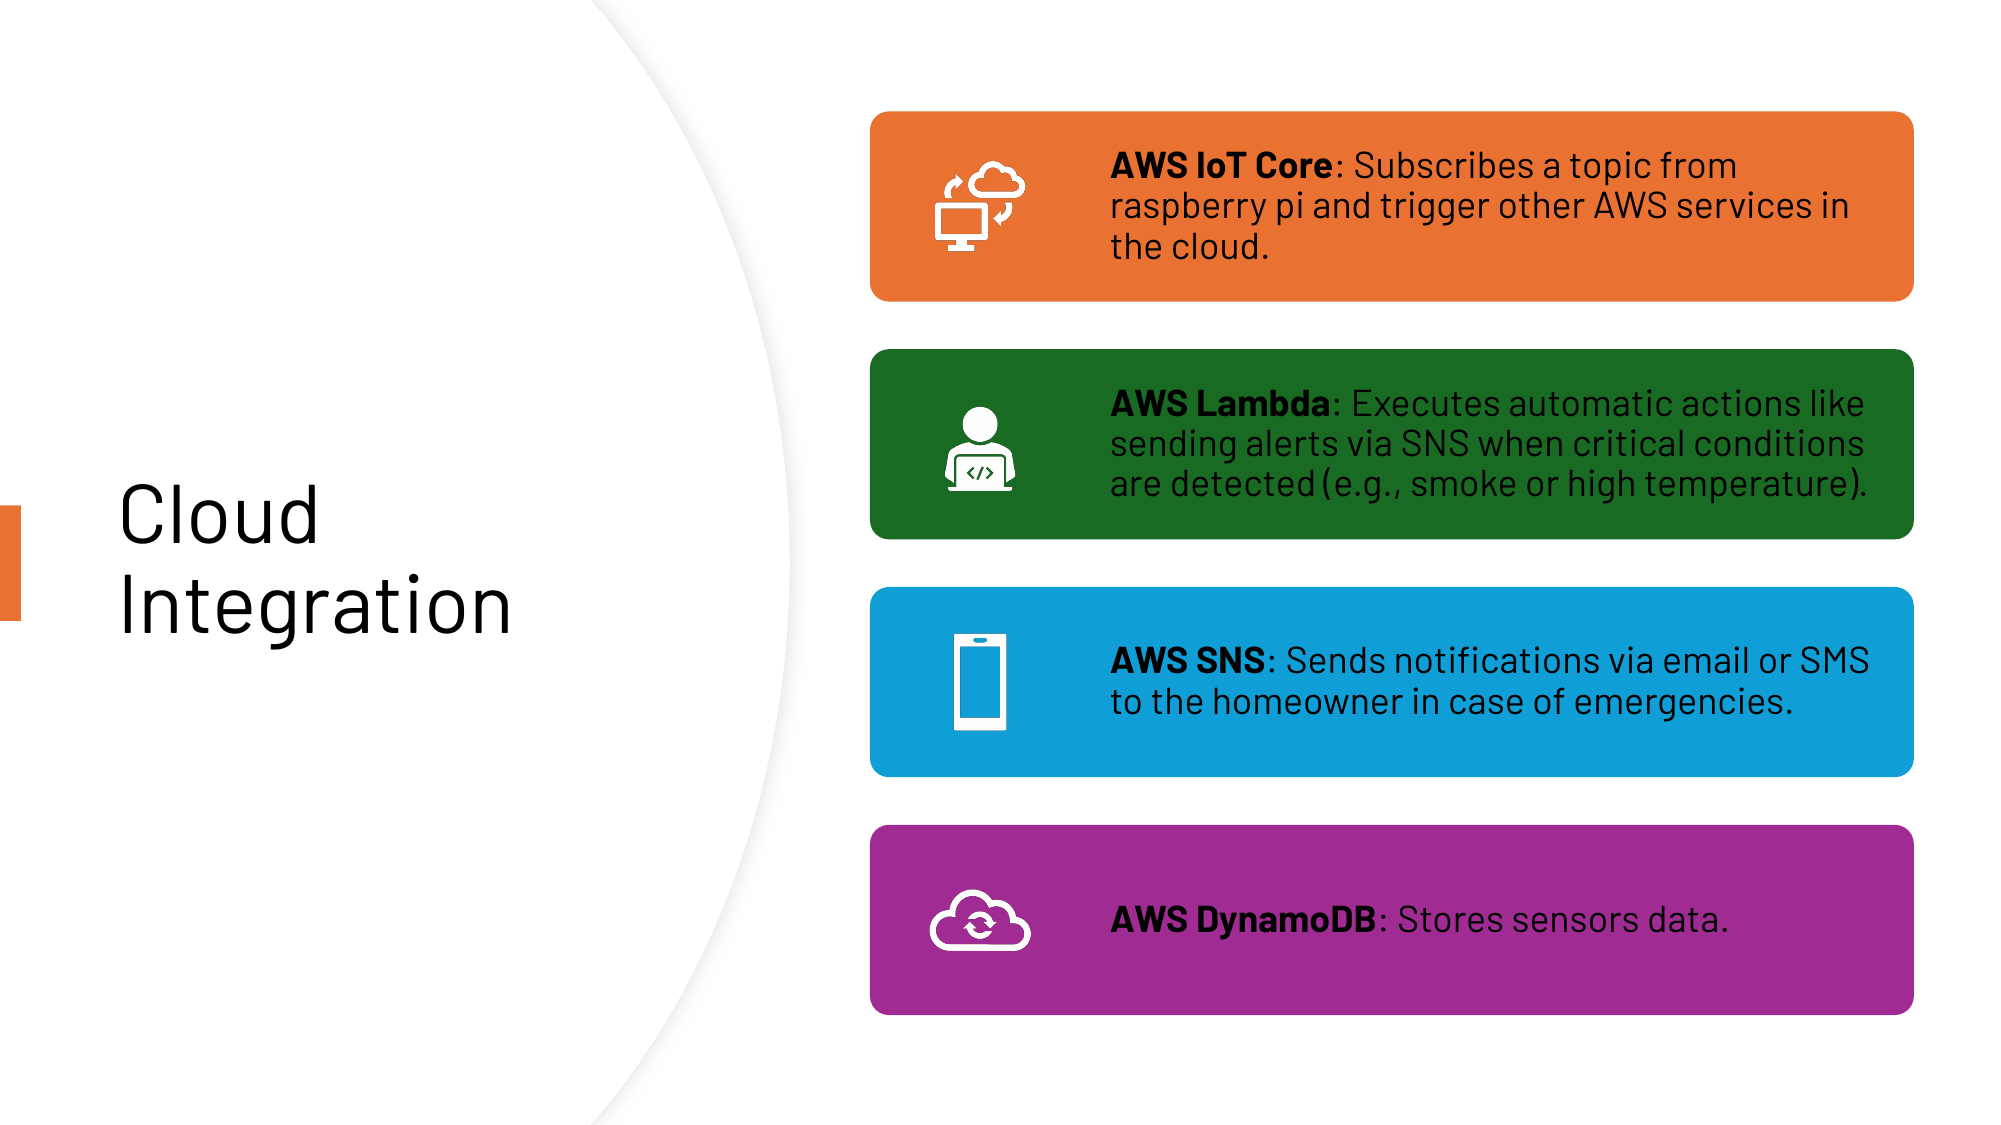

AWS IoT Core: Subscribes a topic from raspberry pi and trigger other AWS services in the cloud.
AWS Lambda: Executes automatic actions like sending alerts via SNS when critical conditions are detected (e.g., smoke or high temperature).
AWS SNS: Sends notifications via email or SMS to the homeowner in case of emergencies.
AWS DynamoDB: Stores sensors data.
# Cloud Integration